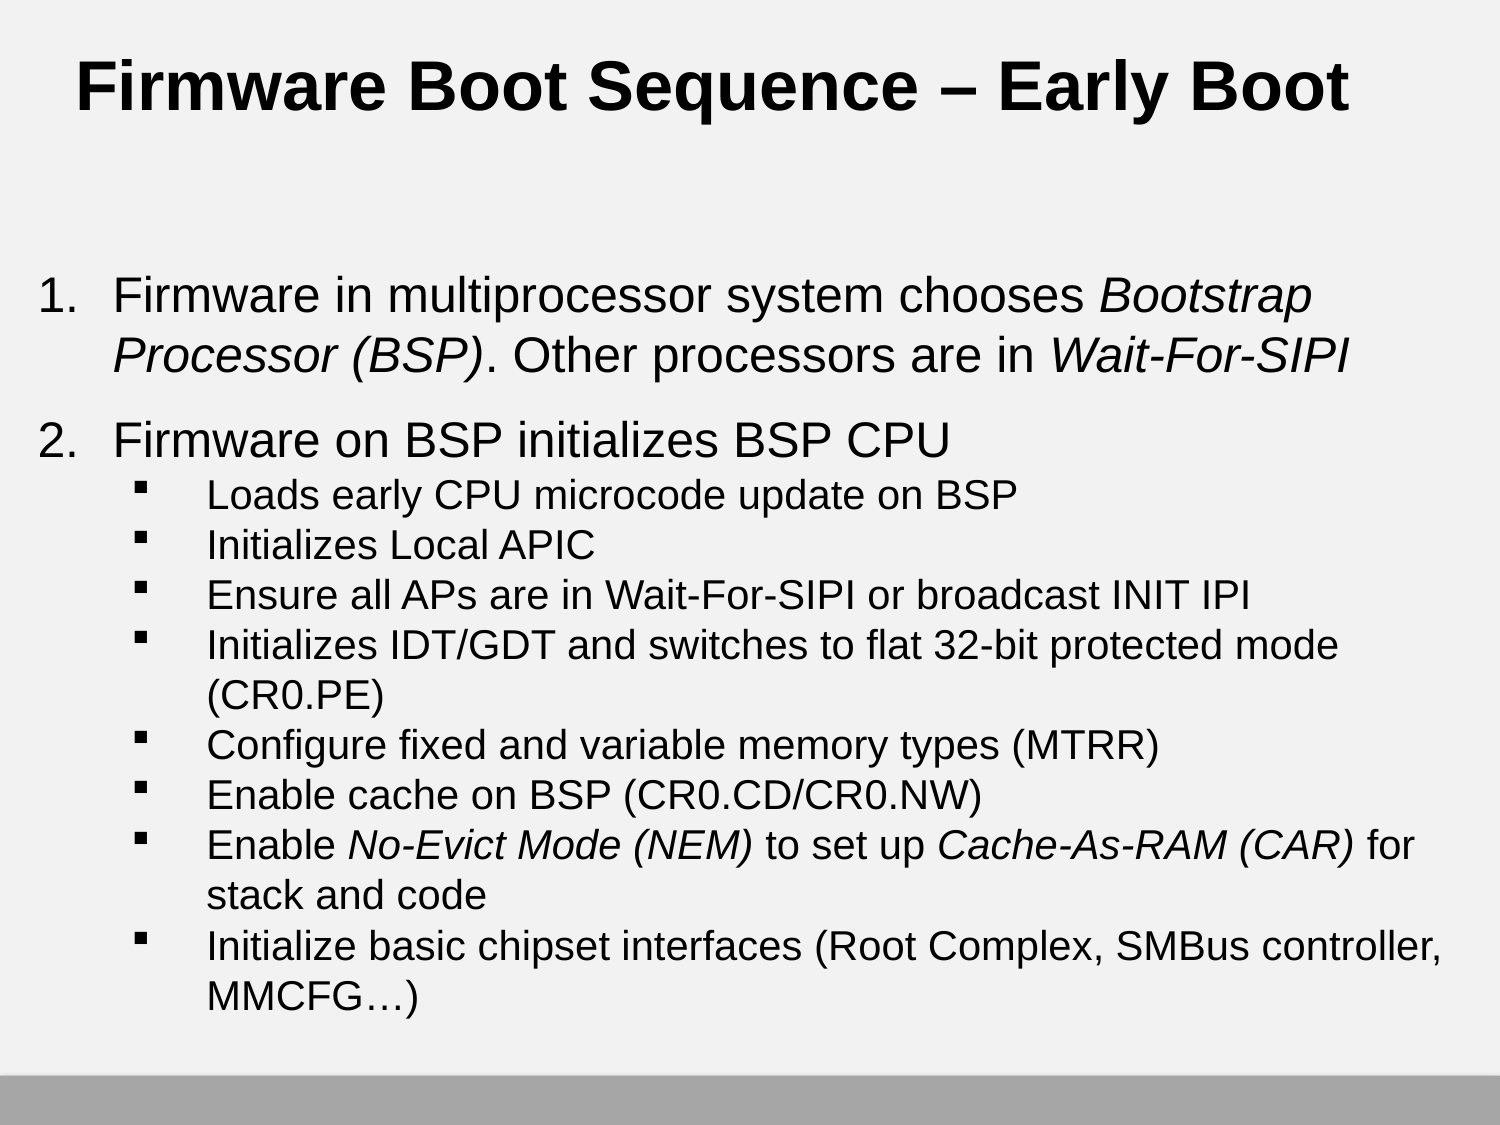

# Firmware Boot Sequence – Early Boot
Firmware in multiprocessor system chooses Bootstrap Processor (BSP). Other processors are in Wait-For-SIPI
Firmware on BSP initializes BSP CPU
Loads early CPU microcode update on BSP
Initializes Local APIC
Ensure all APs are in Wait-For-SIPI or broadcast INIT IPI
Initializes IDT/GDT and switches to flat 32-bit protected mode (CR0.PE)
Configure fixed and variable memory types (MTRR)
Enable cache on BSP (CR0.CD/CR0.NW)
Enable No-Evict Mode (NEM) to set up Cache-As-RAM (CAR) for stack and code
Initialize basic chipset interfaces (Root Complex, SMBus controller, MMCFG…)